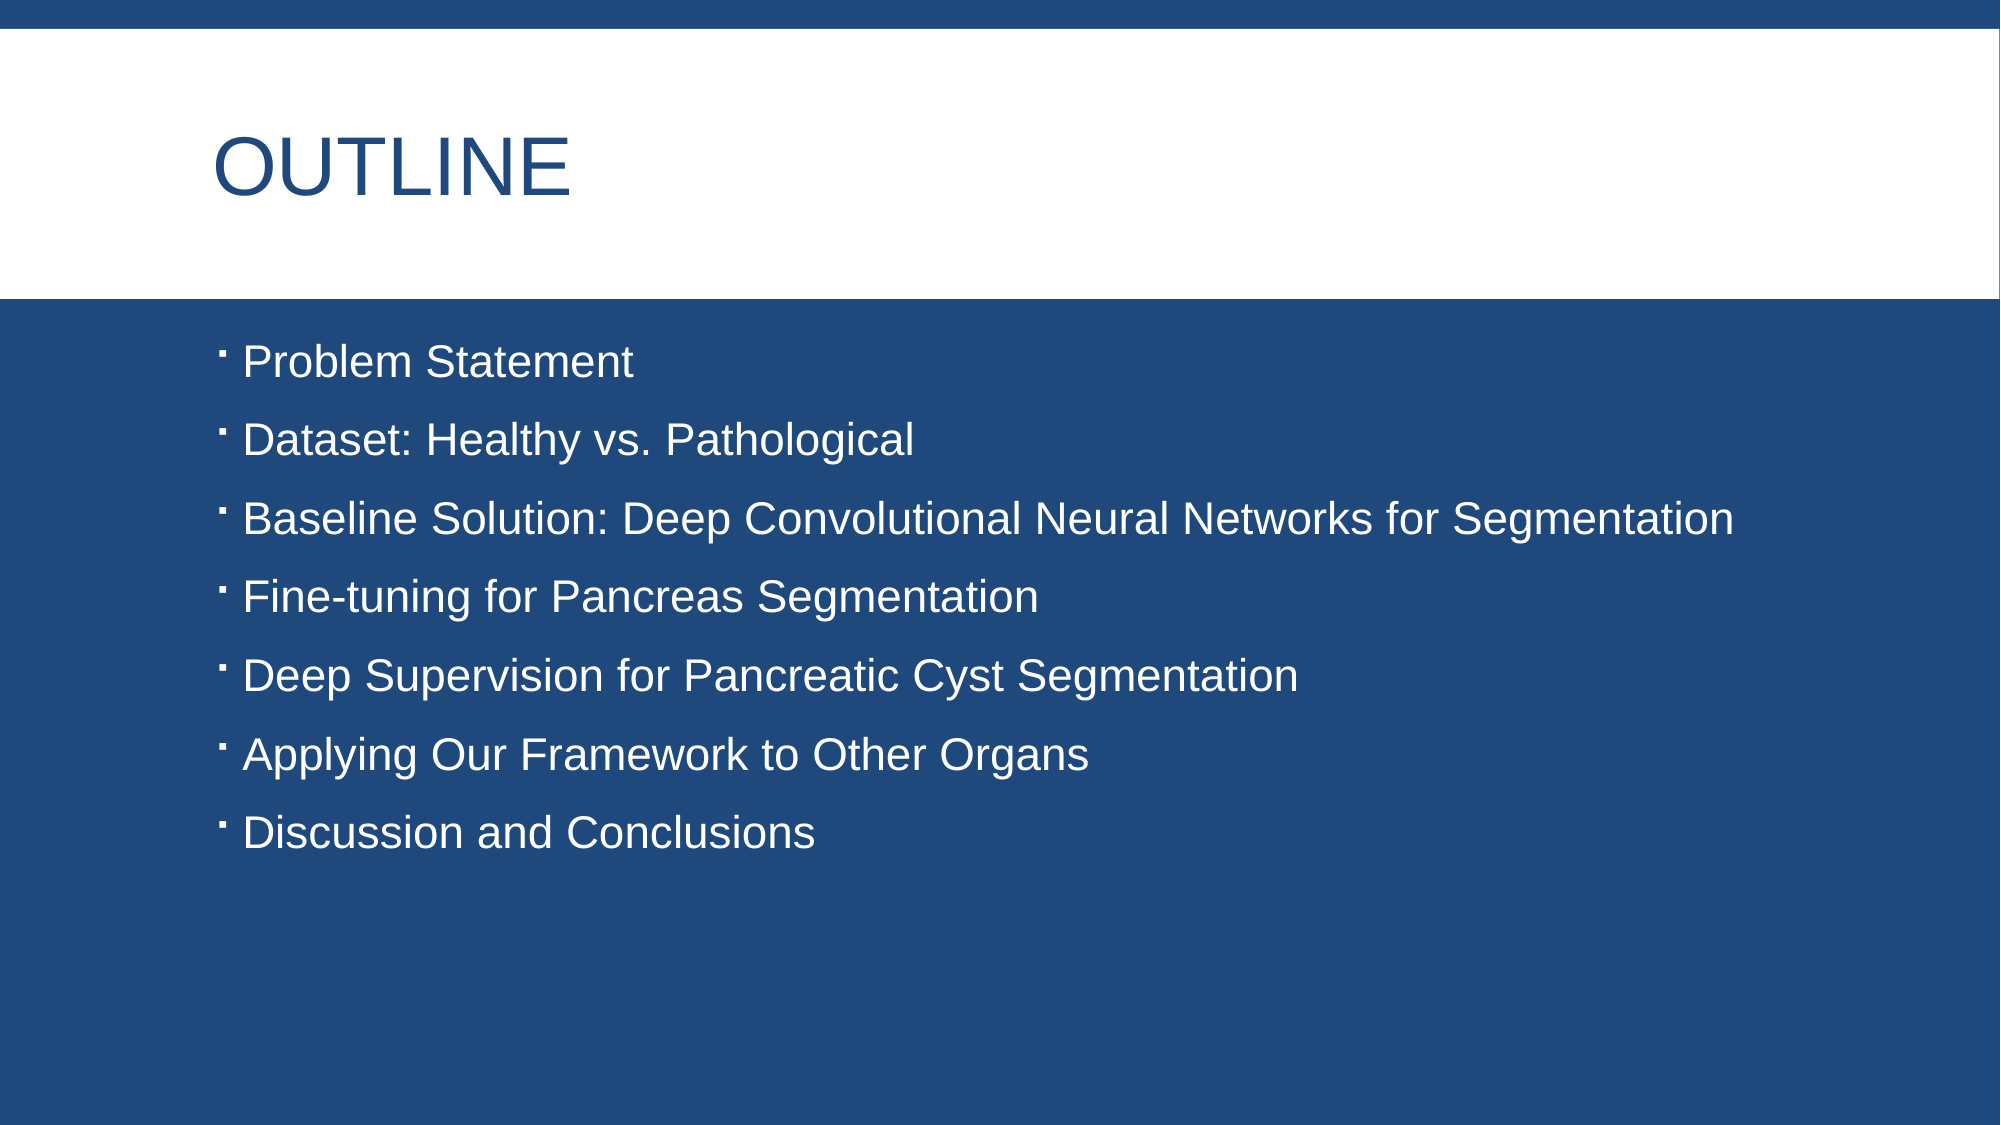

# Outline
Problem Statement
Dataset: Healthy vs. Pathological
Baseline Solution: Deep Convolutional Neural Networks for Segmentation
Fine-tuning for Pancreas Segmentation
Deep Supervision for Pancreatic Cyst Segmentation
Applying Our Framework to Other Organs
Discussion and Conclusions